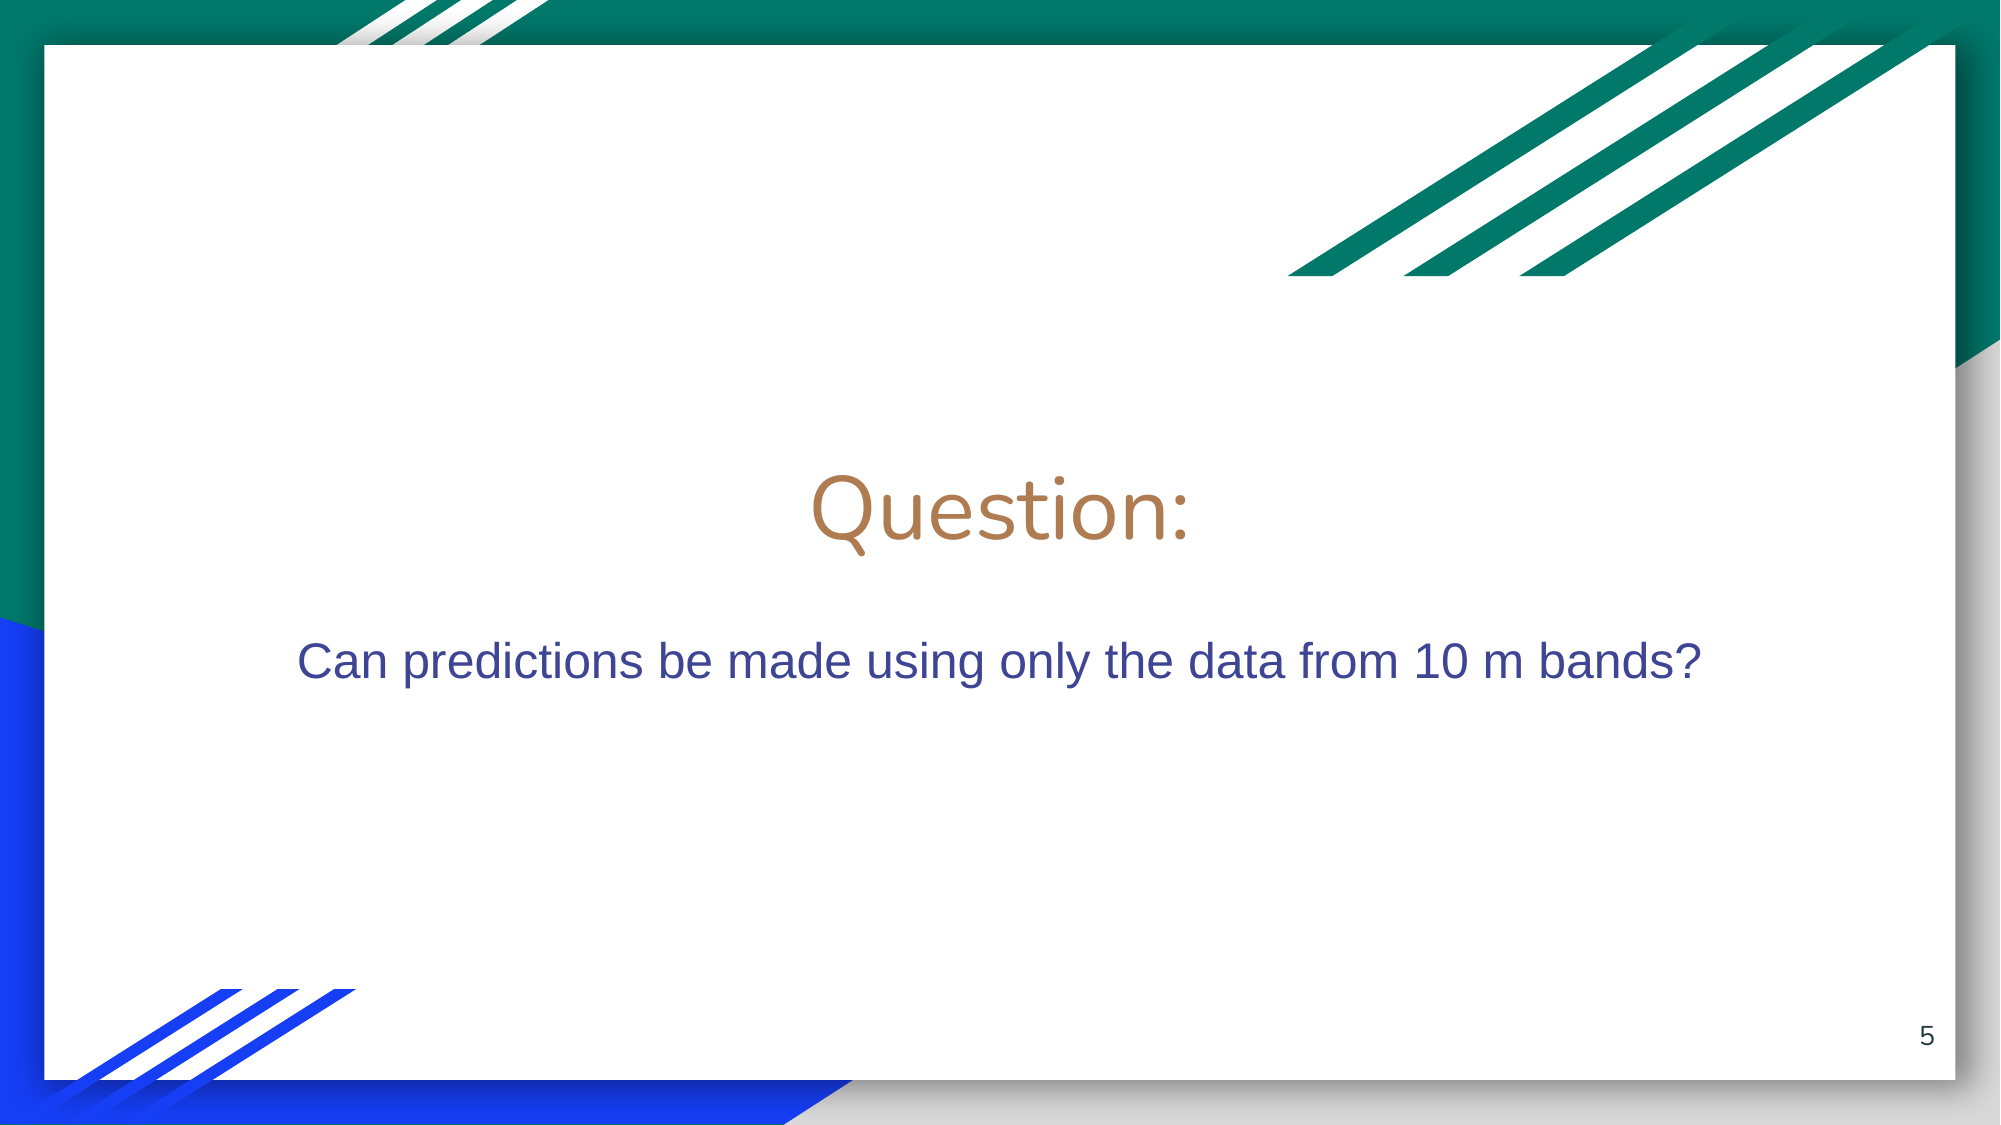

# Question:
Can predictions be made using only the data from 10 m bands?
5